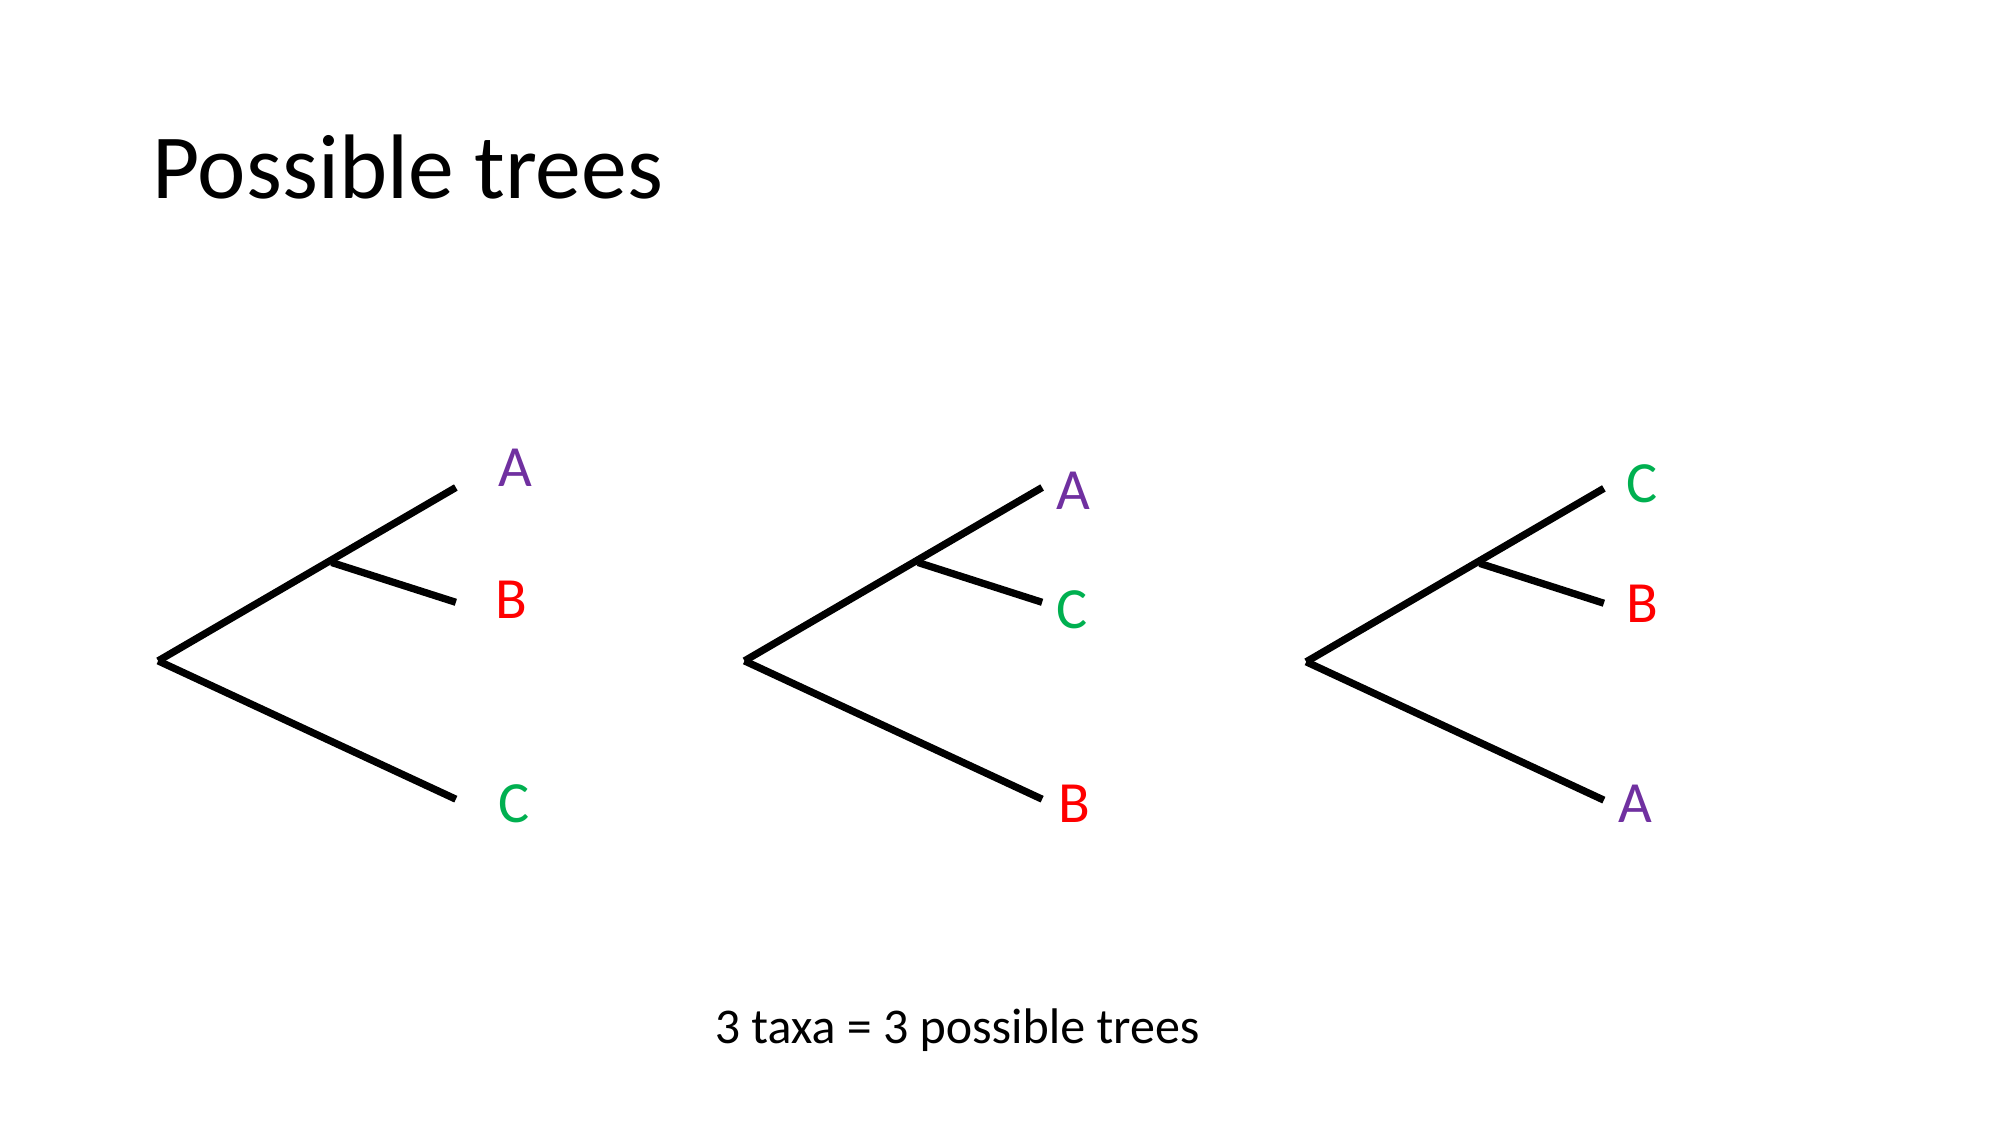

# Possible trees
A
C
A
B
B
C
C
B
A
3 taxa = 3 possible trees